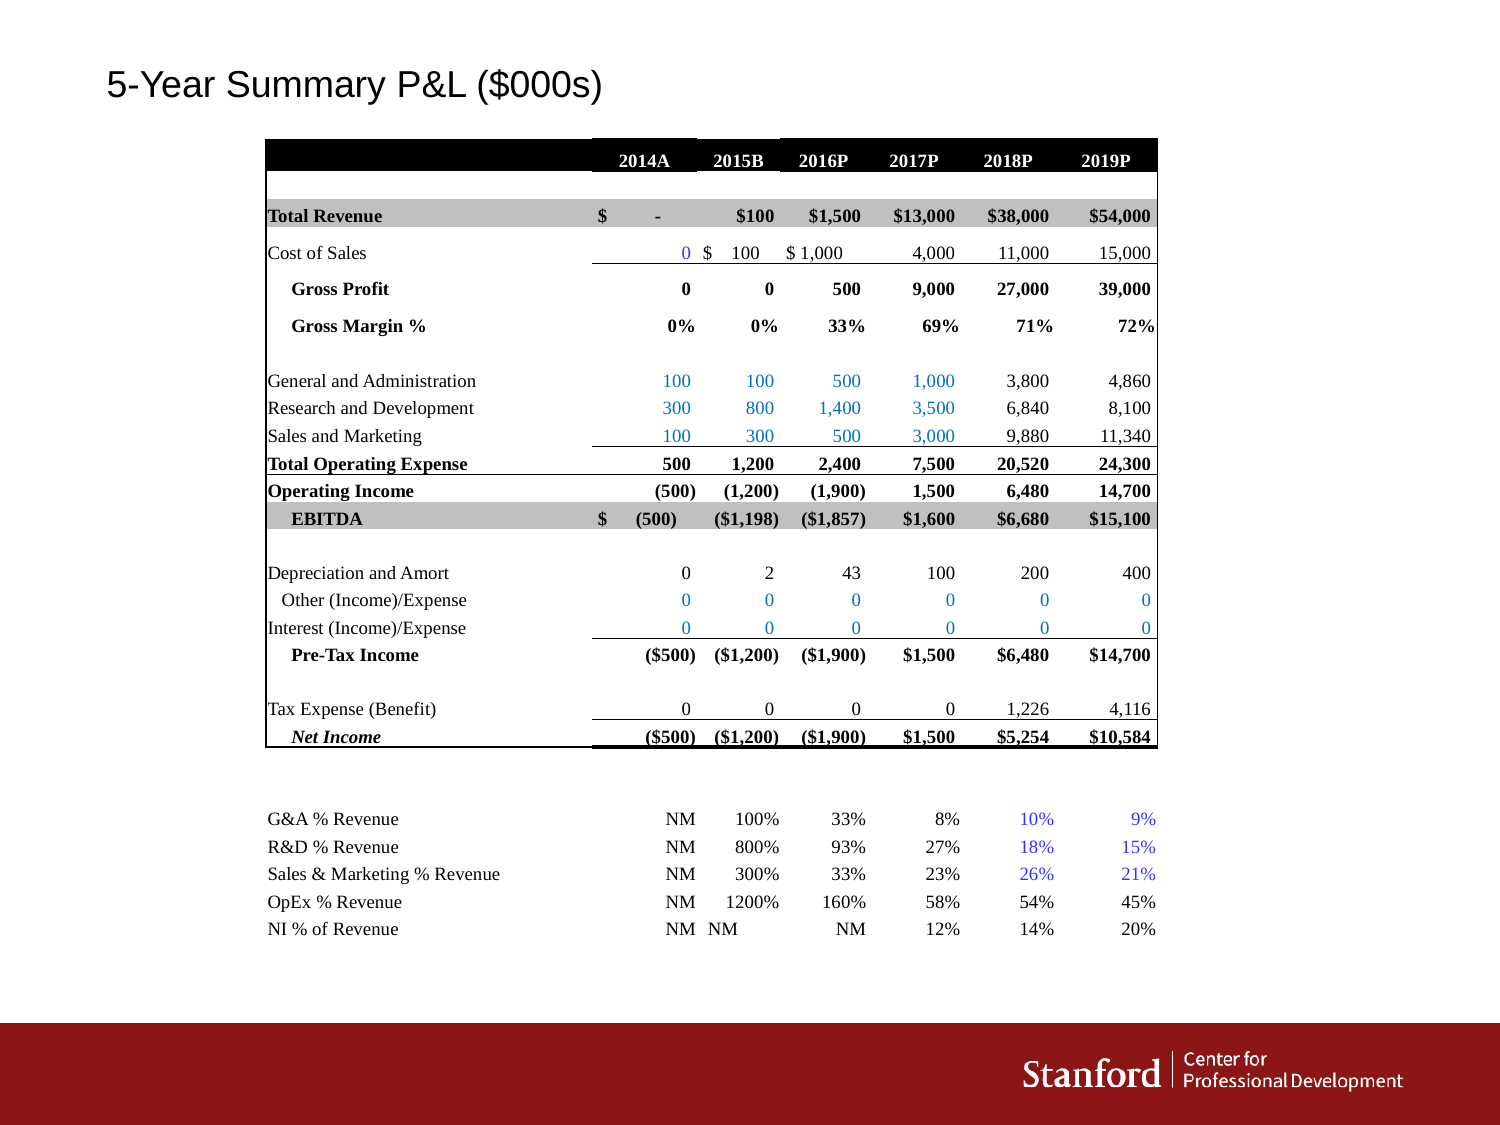

5-Year Summary P&L ($000s)
|  | 2014A | 2015B | 2016P | 2017P | 2018P | 2019P |
| --- | --- | --- | --- | --- | --- | --- |
|  |  |  |  |  |  |  |
| Total Revenue | $ - | $100 | $1,500 | $13,000 | $38,000 | $54,000 |
| Cost of Sales | 0 | $ 100 | $ 1,000 | 4,000 | 11,000 | 15,000 |
| Gross Profit | 0 | 0 | 500 | 9,000 | 27,000 | 39,000 |
| Gross Margin % | 0% | 0% | 33% | 69% | 71% | 72% |
|  |  |  |  |  |  |  |
| General and Administration | 100 | 100 | 500 | 1,000 | 3,800 | 4,860 |
| Research and Development | 300 | 800 | 1,400 | 3,500 | 6,840 | 8,100 |
| Sales and Marketing | 100 | 300 | 500 | 3,000 | 9,880 | 11,340 |
| Total Operating Expense | 500 | 1,200 | 2,400 | 7,500 | 20,520 | 24,300 |
| Operating Income | (500) | (1,200) | (1,900) | 1,500 | 6,480 | 14,700 |
| EBITDA | $ (500) | ($1,198) | ($1,857) | $1,600 | $6,680 | $15,100 |
|  |  |  |  |  |  |  |
| Depreciation and Amort | 0 | 2 | 43 | 100 | 200 | 400 |
| Other (Income)/Expense | 0 | 0 | 0 | 0 | 0 | 0 |
| Interest (Income)/Expense | 0 | 0 | 0 | 0 | 0 | 0 |
| Pre-Tax Income | ($500) | ($1,200) | ($1,900) | $1,500 | $6,480 | $14,700 |
|  |  |  |  |  |  |  |
| Tax Expense (Benefit) | 0 | 0 | 0 | 0 | 1,226 | 4,116 |
| Net Income | ($500) | ($1,200) | ($1,900) | $1,500 | $5,254 | $10,584 |
|  |  |  |  |  |  |  |
|  |  |  |  |  |  |  |
| G&A % Revenue | NM | 100% | 33% | 8% | 10% | 9% |
| R&D % Revenue | NM | 800% | 93% | 27% | 18% | 15% |
| Sales & Marketing % Revenue | NM | 300% | 33% | 23% | 26% | 21% |
| OpEx % Revenue | NM | 1200% | 160% | 58% | 54% | 45% |
| NI % of Revenue | NM | NM | NM | 12% | 14% | 20% |